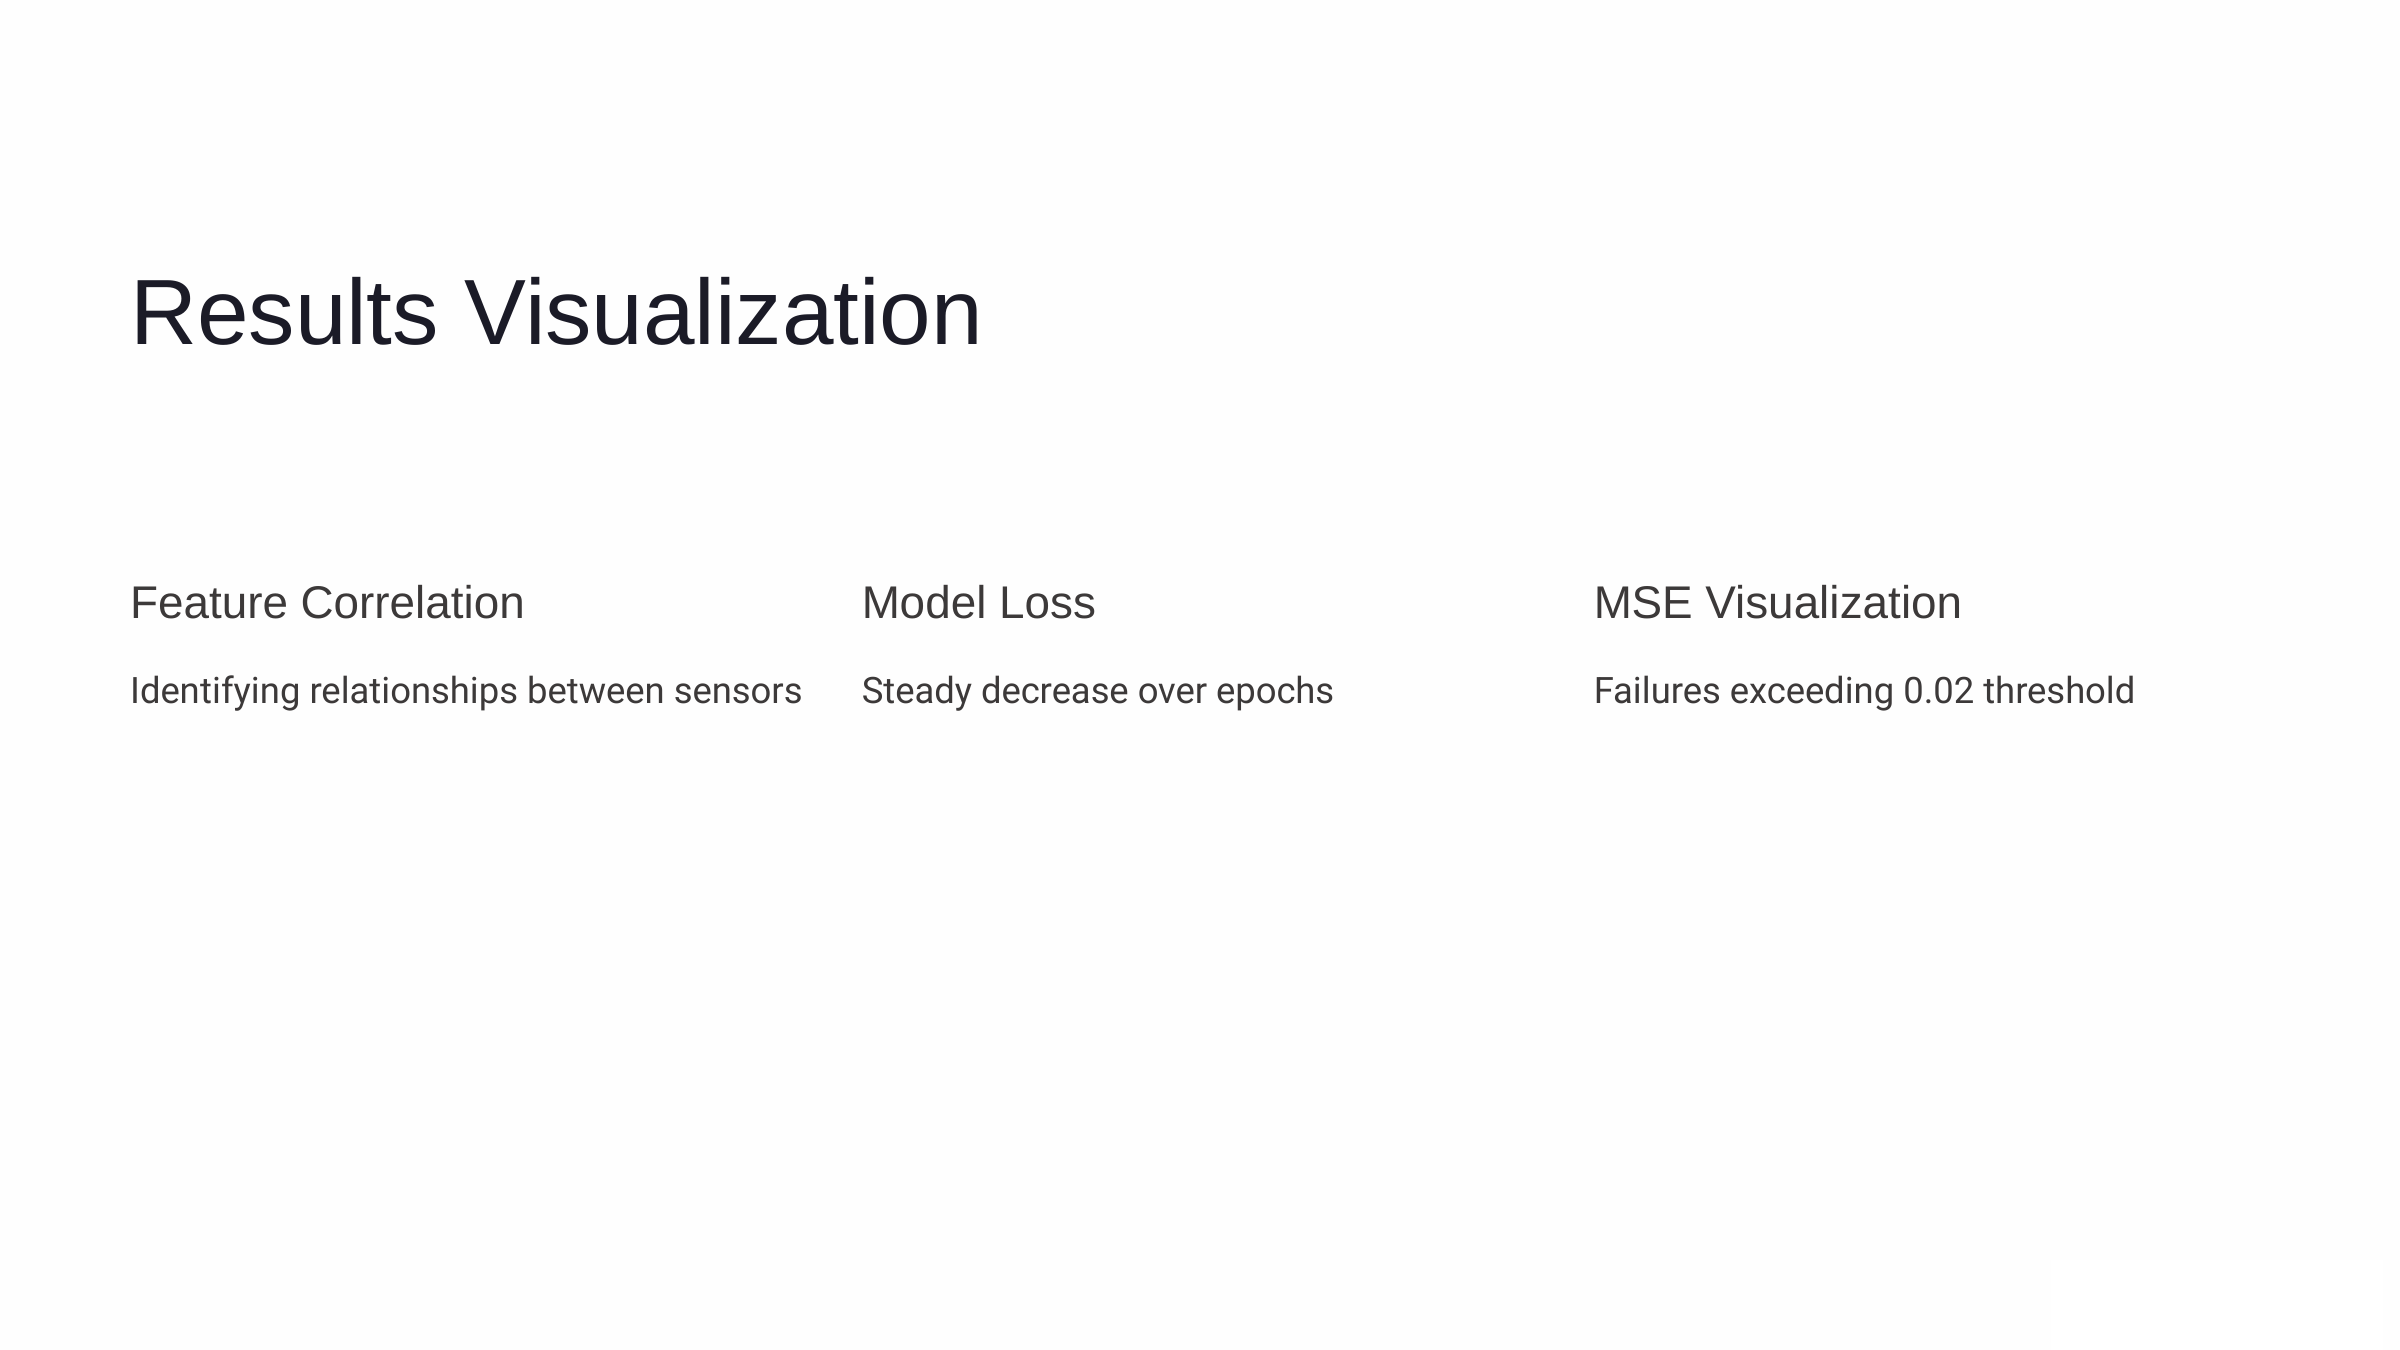

Results Visualization
Feature Correlation
MSE Visualization
Model Loss
Identifying relationships between sensors
Failures exceeding 0.02 threshold
Steady decrease over epochs